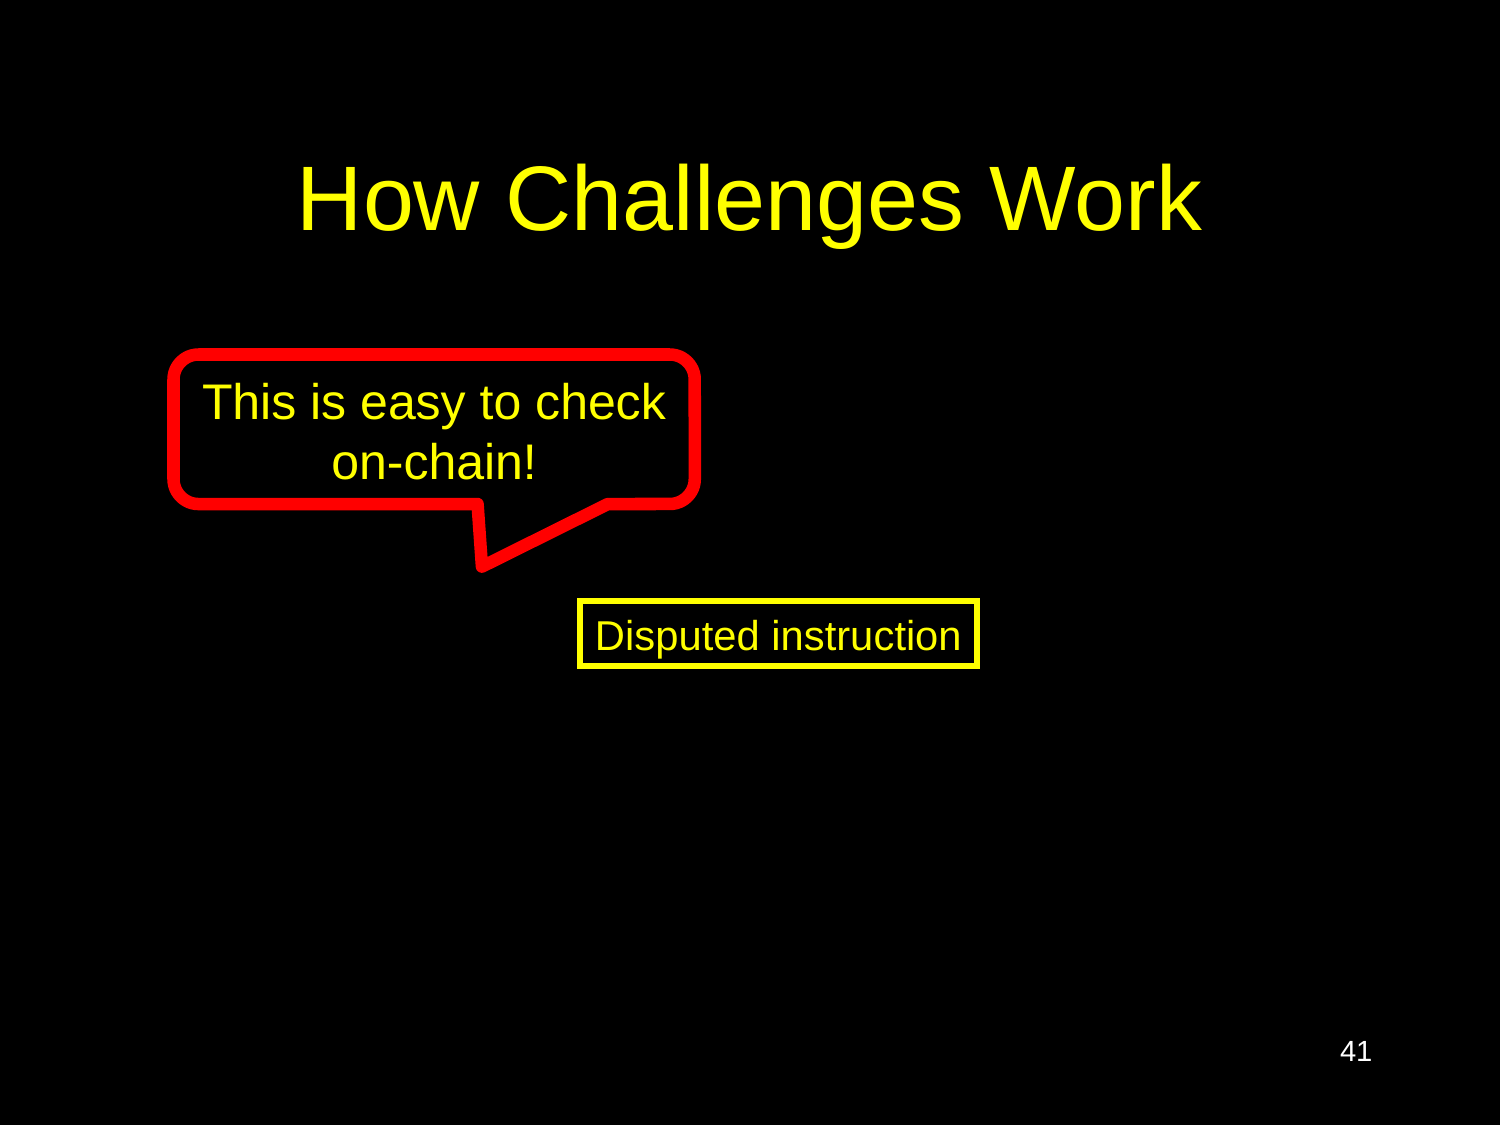

# How Challenges Work

This is easy to check on-chain!

Disputed instruction
41